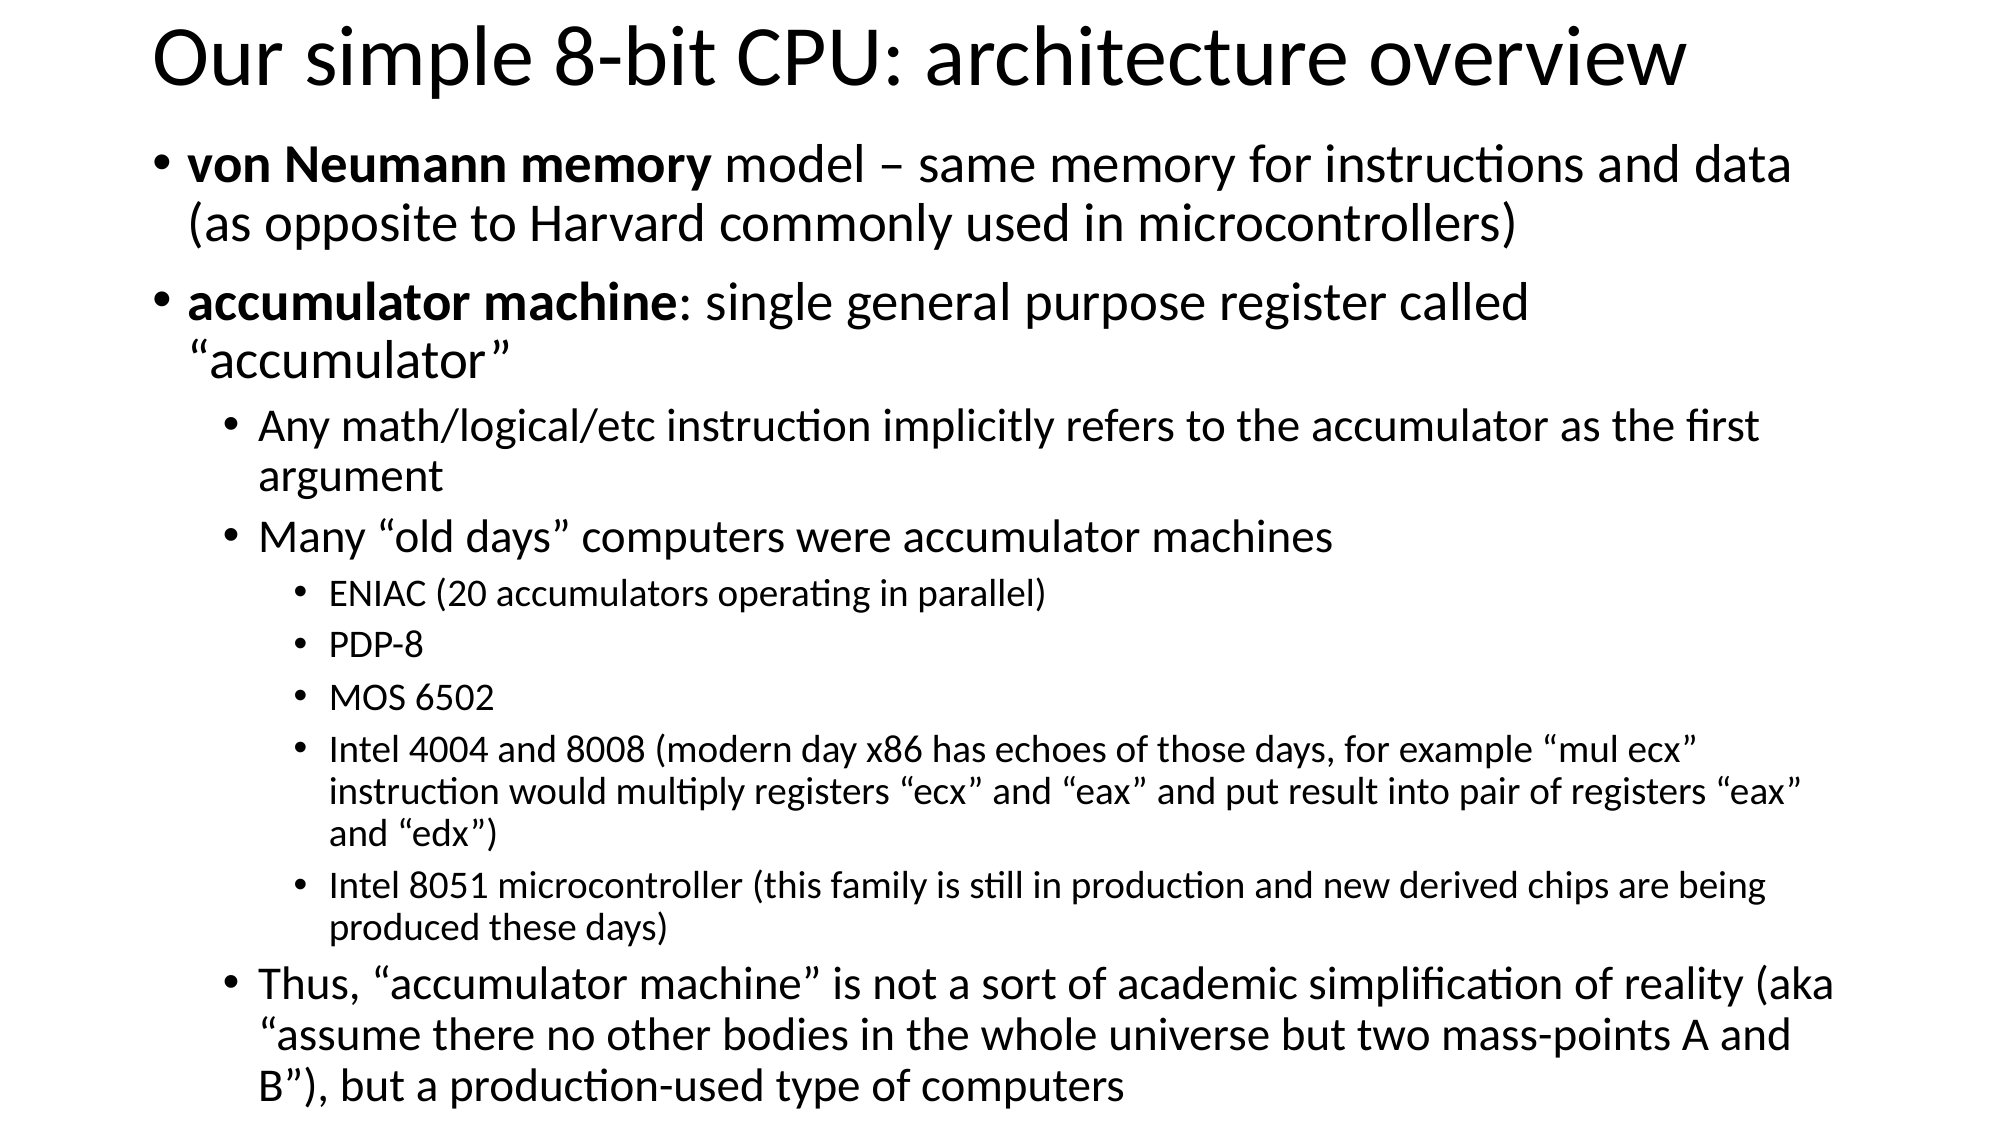

# Our simple 8-bit CPU: architecture overview
von Neumann memory model – same memory for instructions and data (as opposite to Harvard commonly used in microcontrollers)
accumulator machine: single general purpose register called “accumulator”
Any math/logical/etc instruction implicitly refers to the accumulator as the first argument
Many “old days” computers were accumulator machines
ENIAC (20 accumulators operating in parallel)
PDP-8
MOS 6502
Intel 4004 and 8008 (modern day x86 has echoes of those days, for example “mul ecx” instruction would multiply registers “ecx” and “eax” and put result into pair of registers “eax” and “edx”)
Intel 8051 microcontroller (this family is still in production and new derived chips are being produced these days)
Thus, “accumulator machine” is not a sort of academic simplification of reality (aka “assume there no other bodies in the whole universe but two mass-points A and B”), but a production-used type of computers